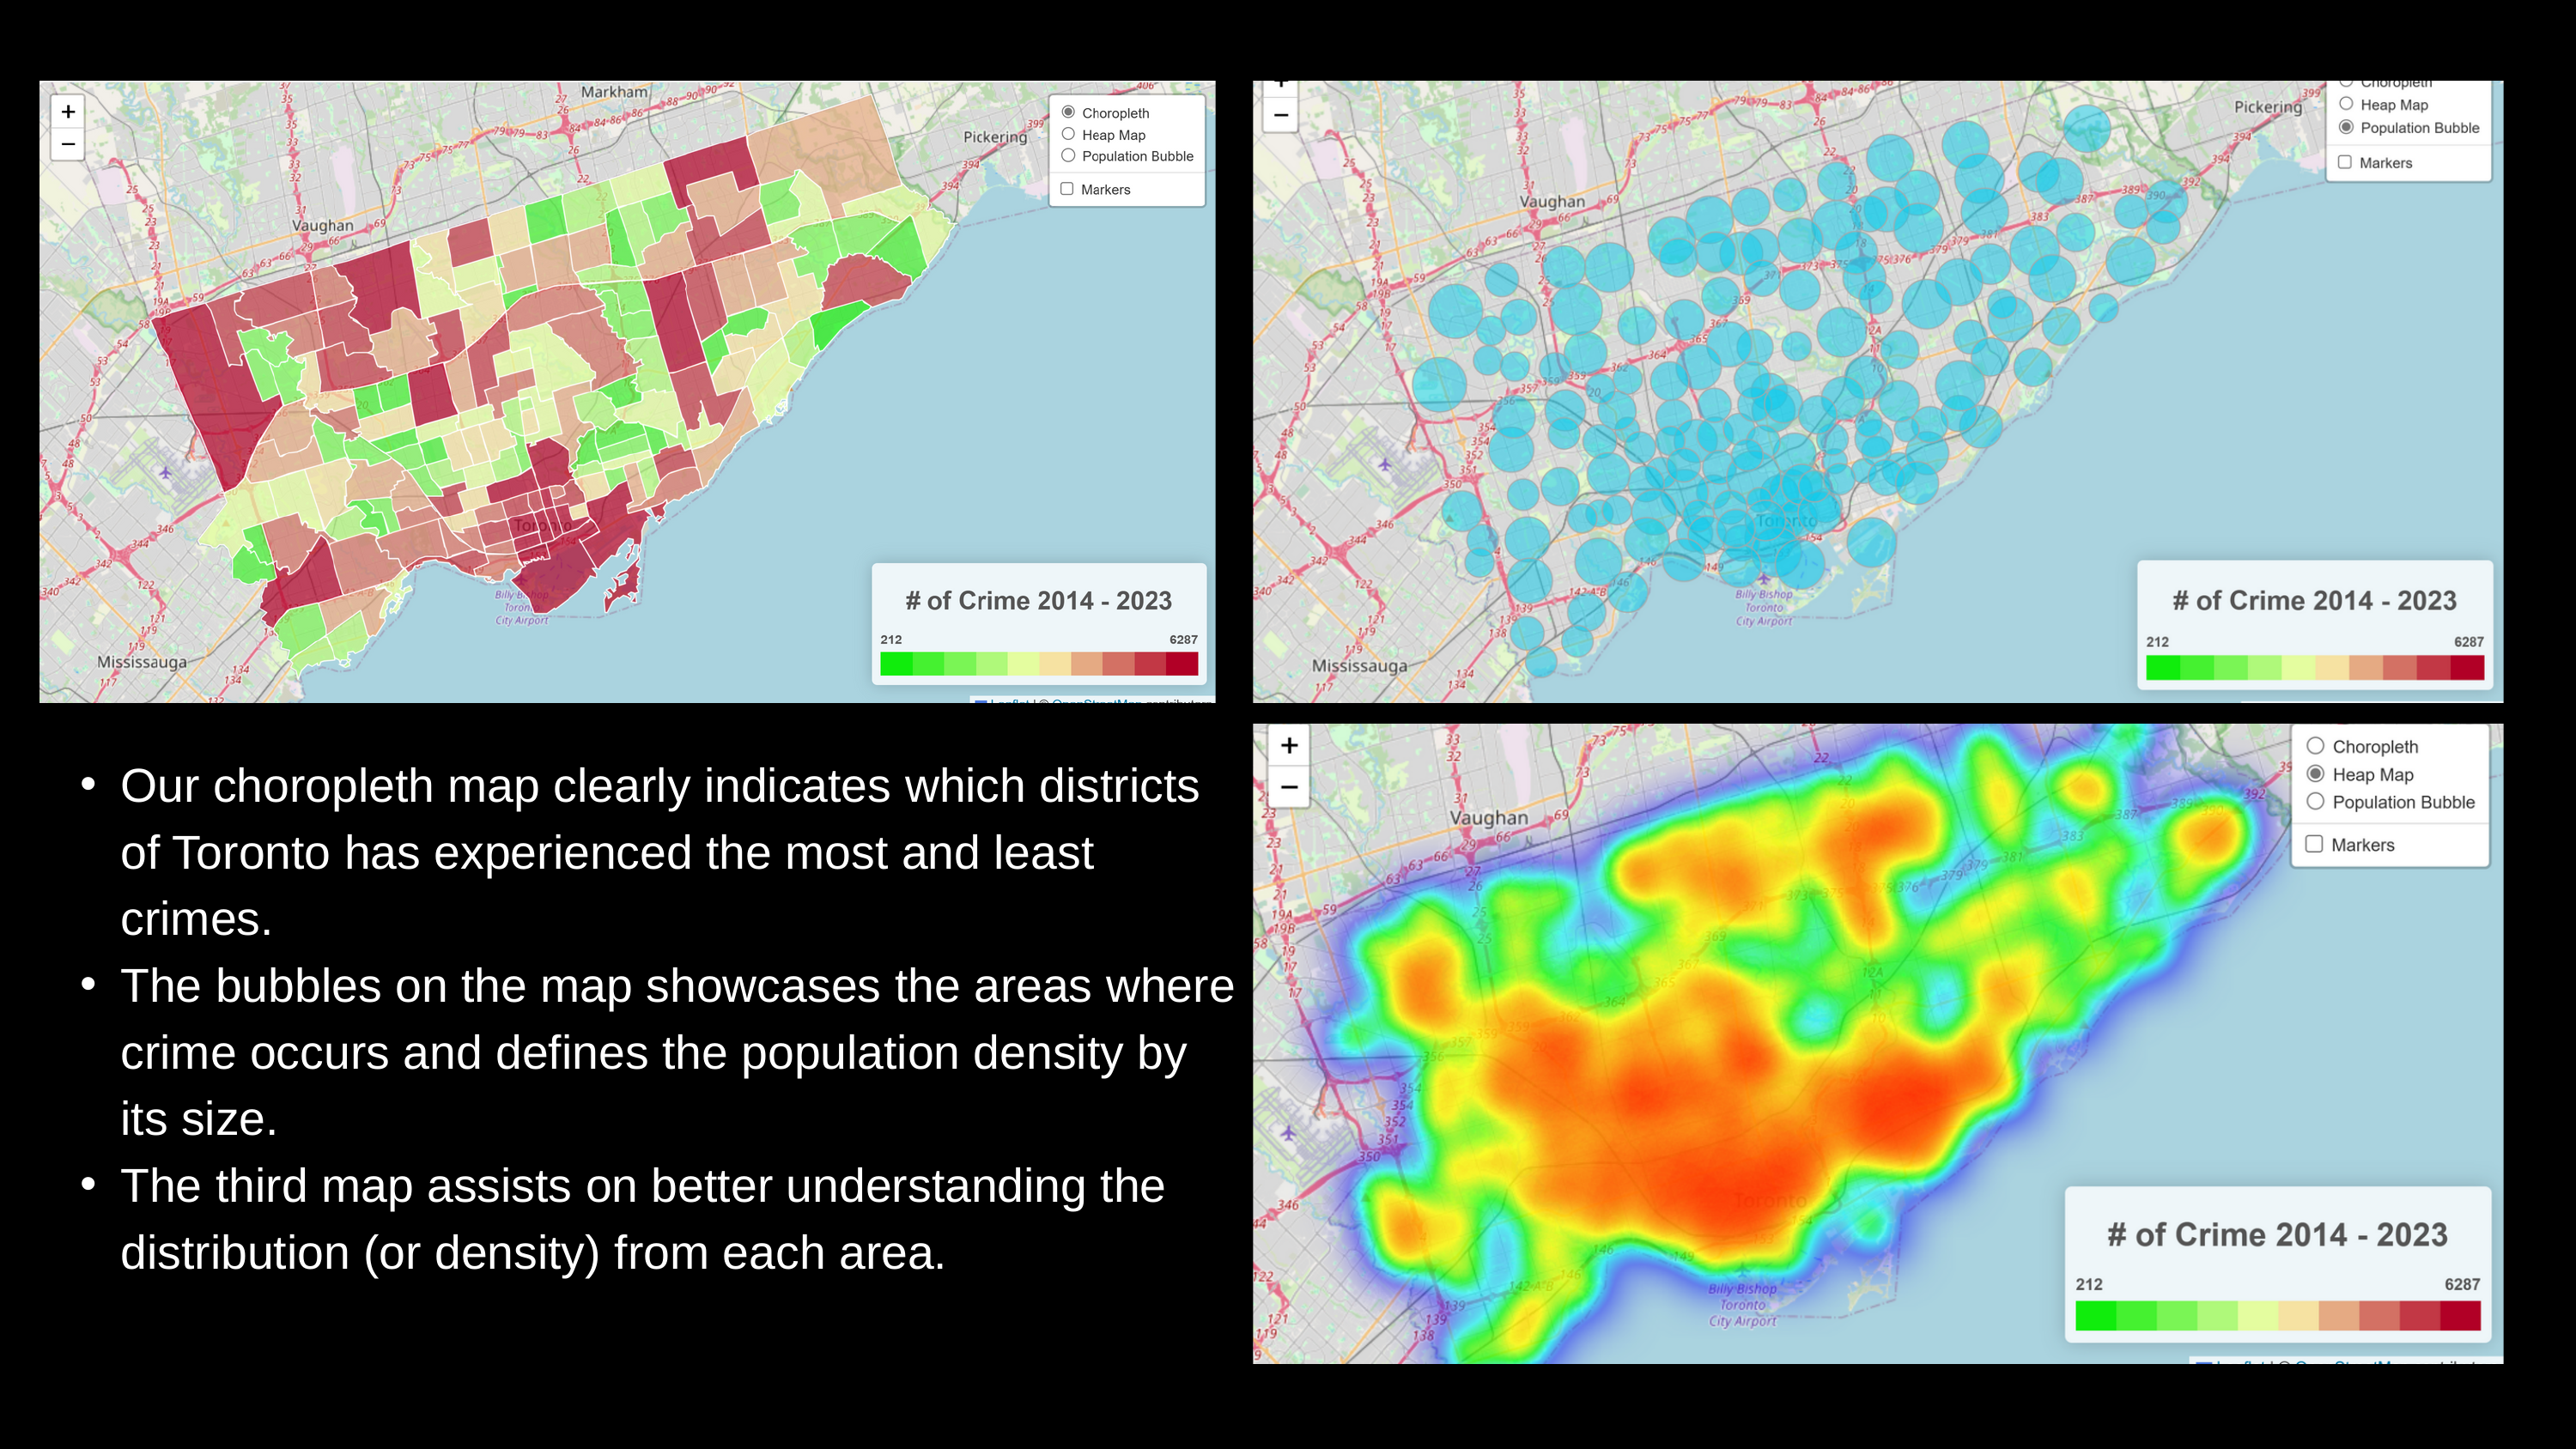

Our choropleth map clearly indicates which districts of Toronto has experienced the most and least crimes.
The bubbles on the map showcases the areas where crime occurs and defines the population density by its size.
The third map assists on better understanding the distribution (or density) from each area.